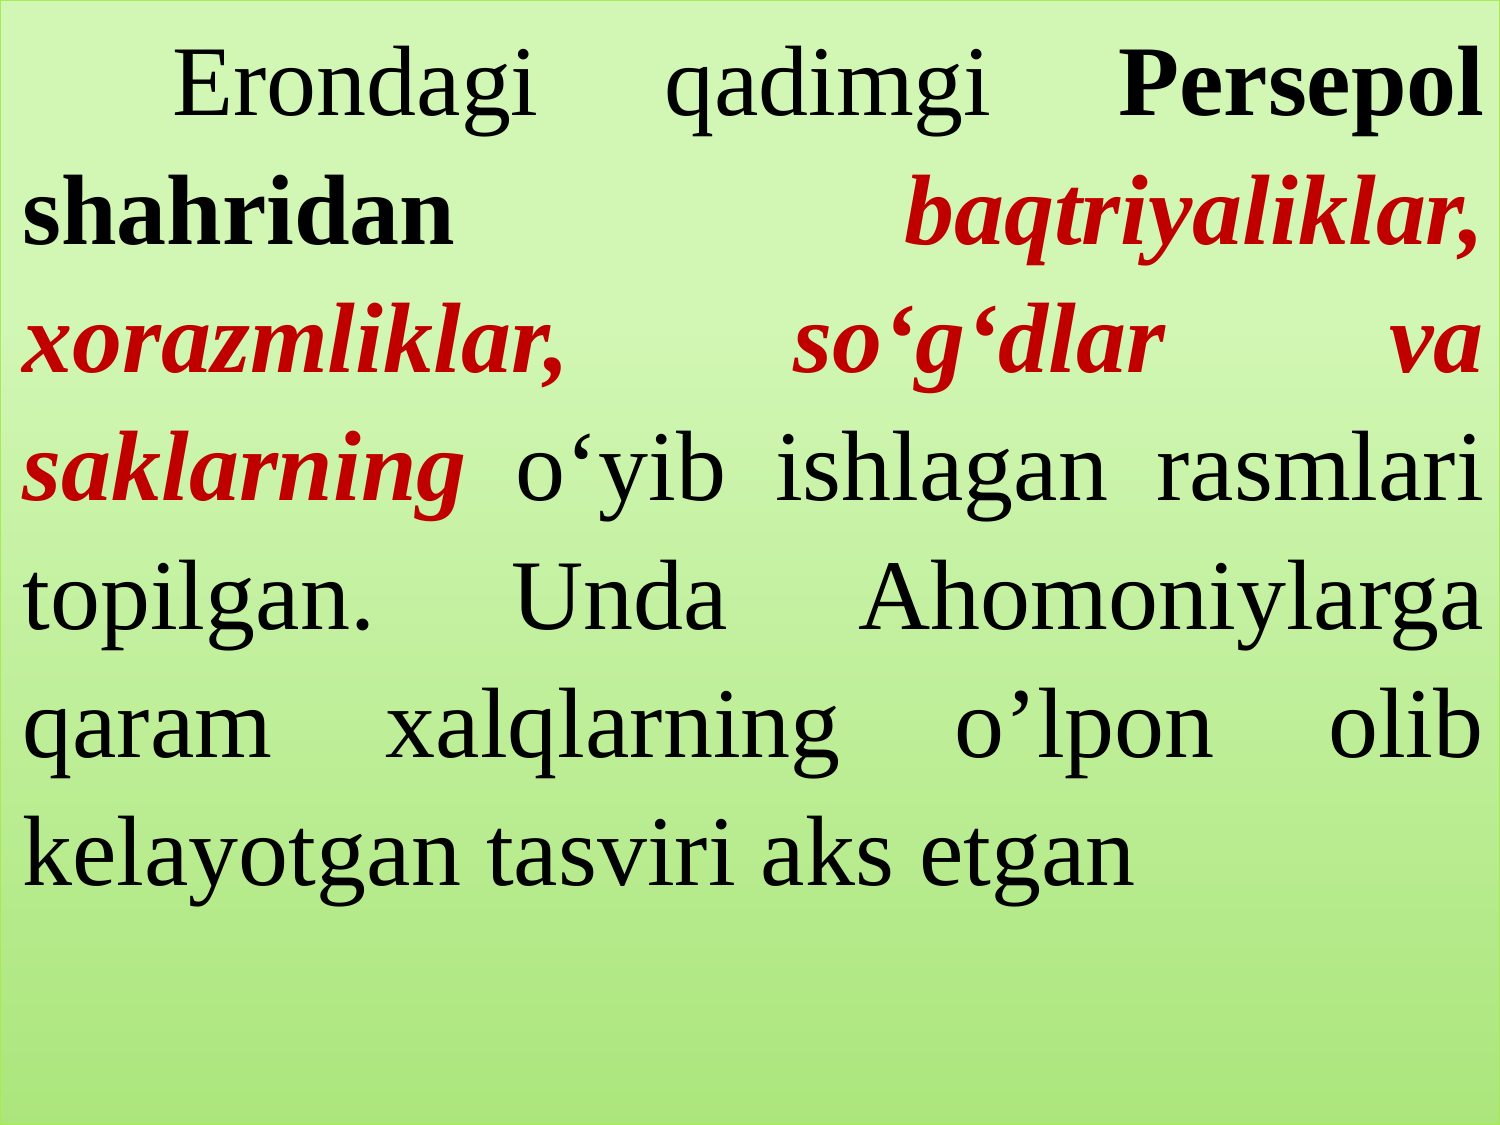

Erondagi qadimgi Persepol shahridan baqtriyaliklar, xorazmliklar, so‘g‘dlar va saklarning o‘yib ishlagan rasmlari topilgan. Unda Ahomoniylarga qaram xalqlarning o’lpon olib kelayotgan tasviri aks etgan